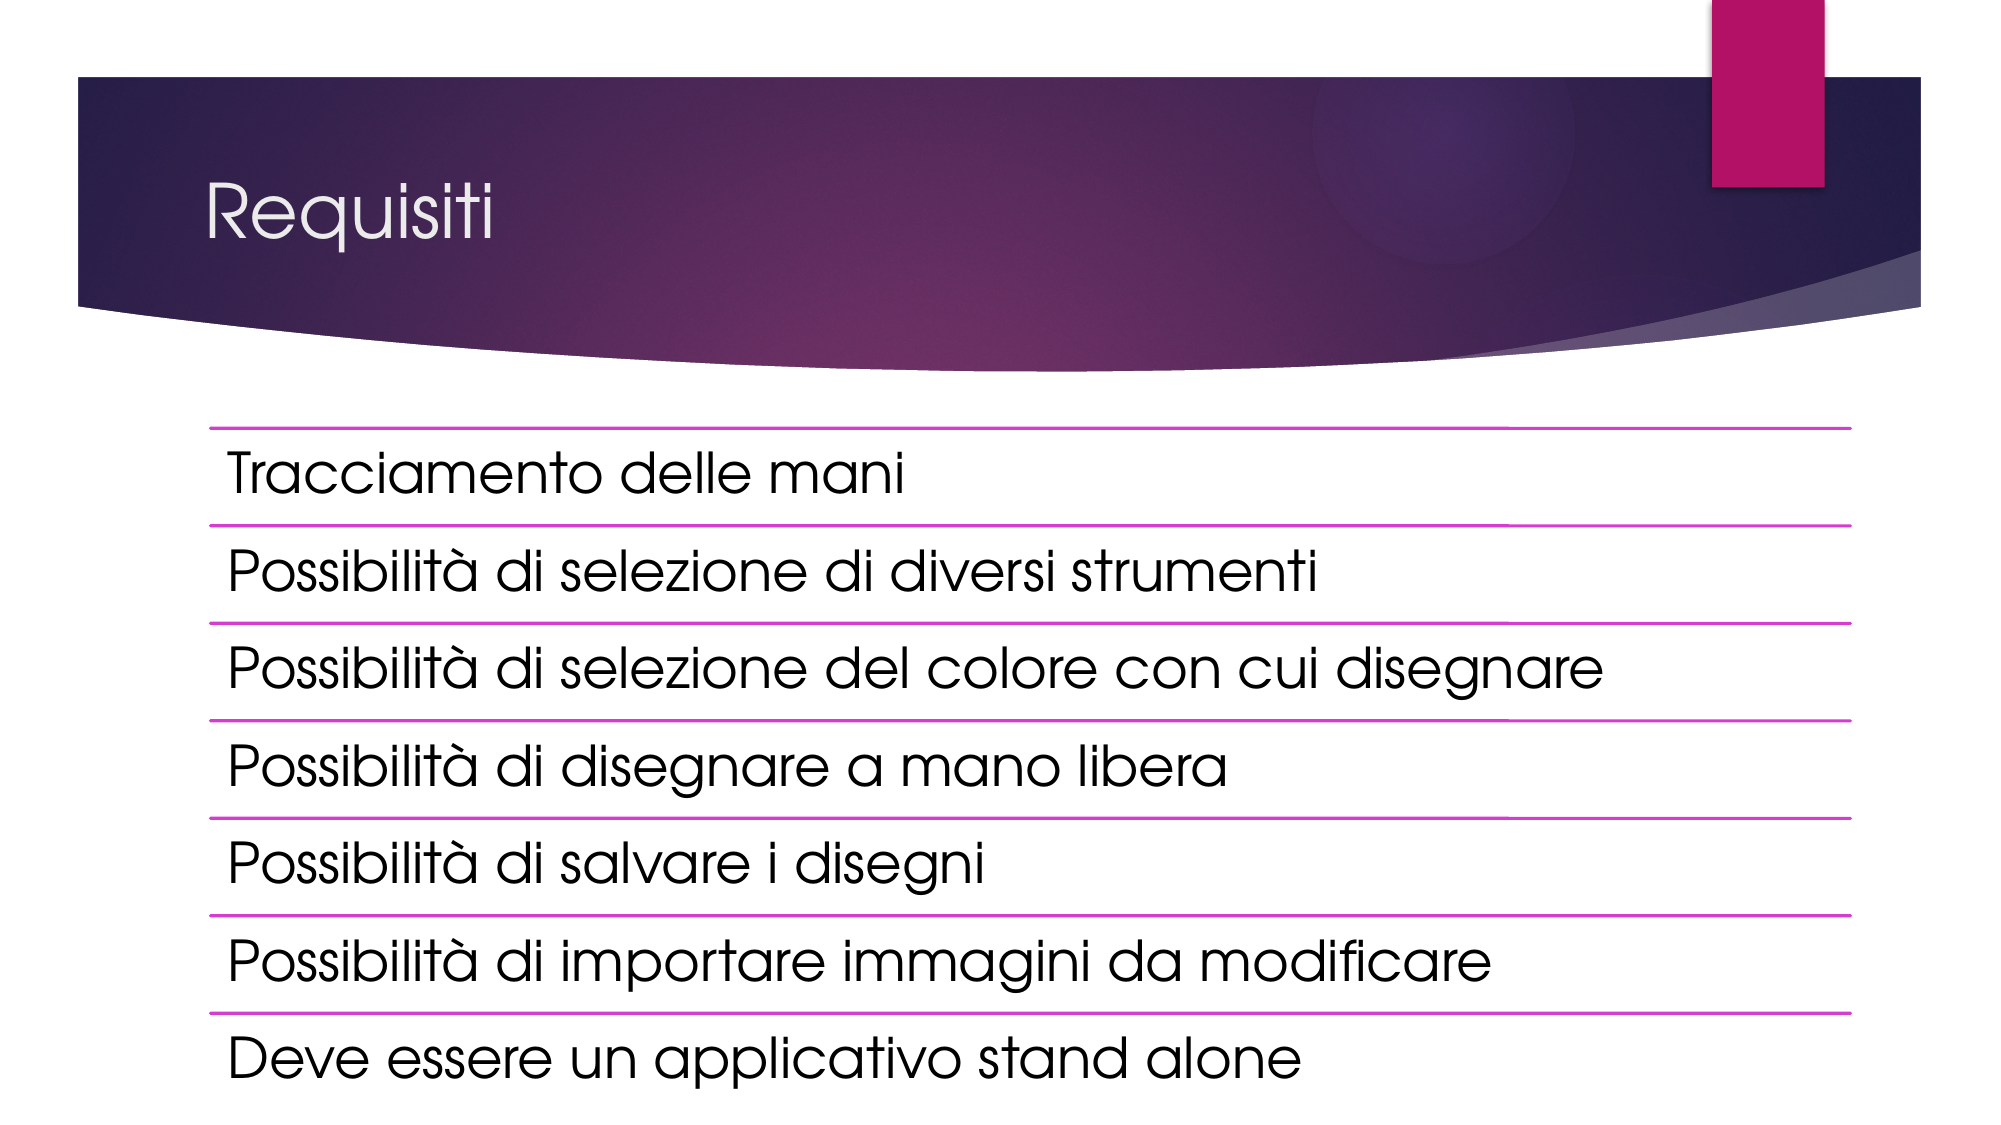

# Requisiti
Tracciamento delle mani
Possibilità di selezione di diversi strumenti
Possibilità di selezione del colore con cui disegnare
Possibilità di disegnare a mano libera
Possibilità di salvare i disegni
Possibilità di importare immagini da modificare
Deve essere un applicativo stand alone